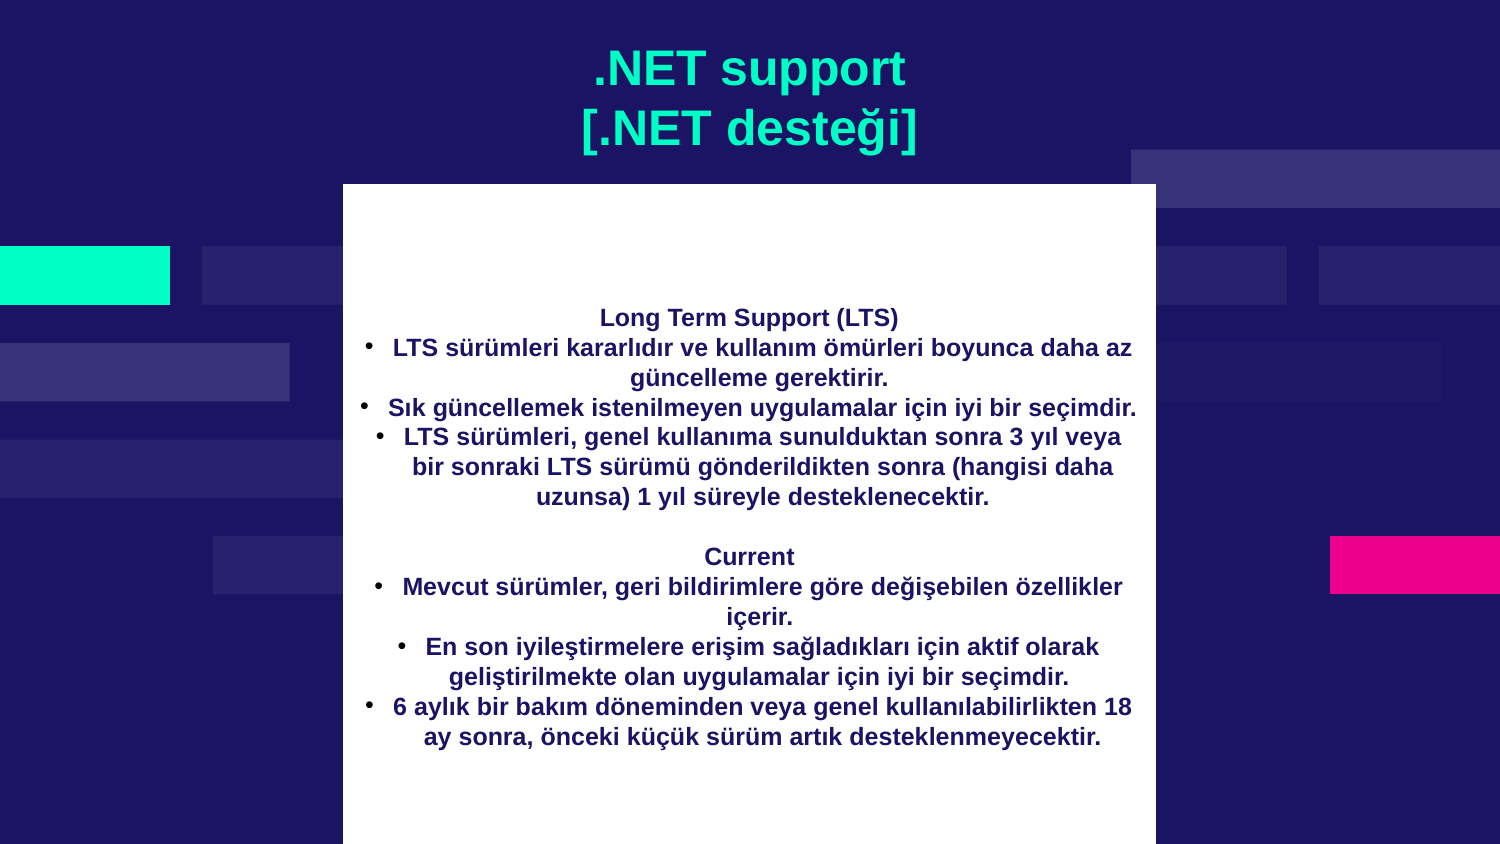

# .NET support [.NET desteği]
Long Term Support (LTS)
LTS sürümleri kararlıdır ve kullanım ömürleri boyunca daha az güncelleme gerektirir.
Sık güncellemek istenilmeyen uygulamalar için iyi bir seçimdir.
LTS sürümleri, genel kullanıma sunulduktan sonra 3 yıl veya bir sonraki LTS sürümü gönderildikten sonra (hangisi daha uzunsa) 1 yıl süreyle desteklenecektir.

Current
Mevcut sürümler, geri bildirimlere göre değişebilen özellikler içerir.
En son iyileştirmelere erişim sağladıkları için aktif olarak geliştirilmekte olan uygulamalar için iyi bir seçimdir.
6 aylık bir bakım döneminden veya genel kullanılabilirlikten 18 ay sonra, önceki küçük sürüm artık desteklenmeyecektir.